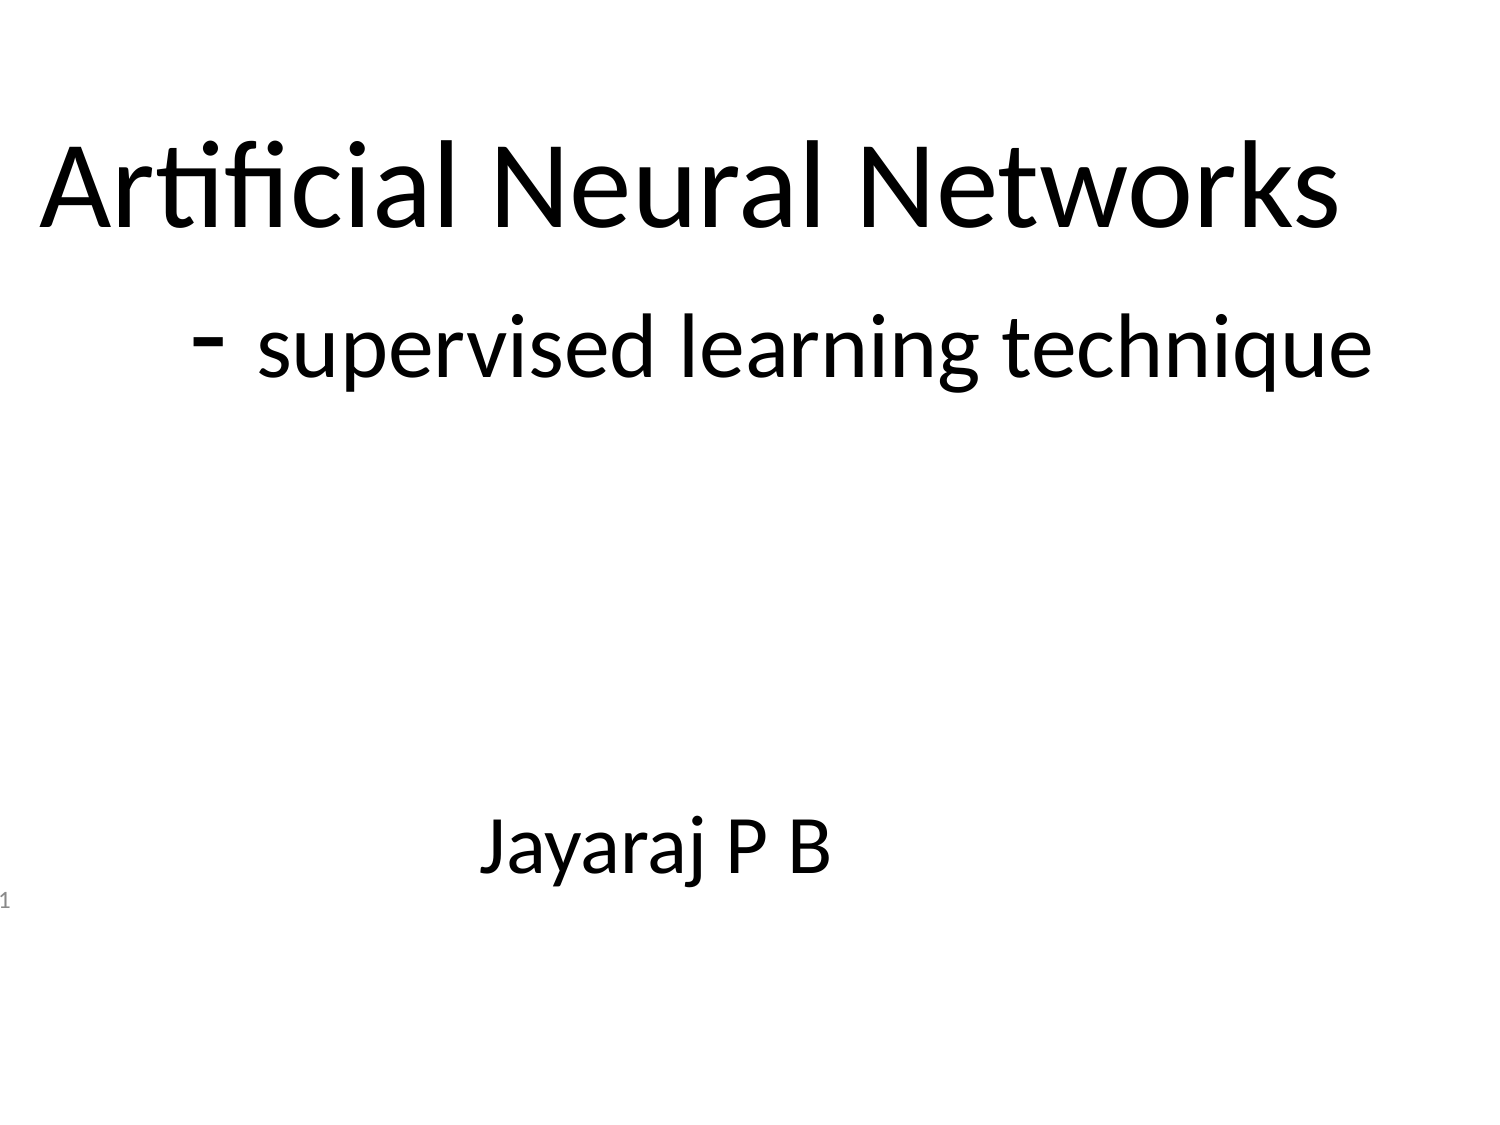

# Artificial Neural Networks - supervised learning technique
	Jayaraj P B
1